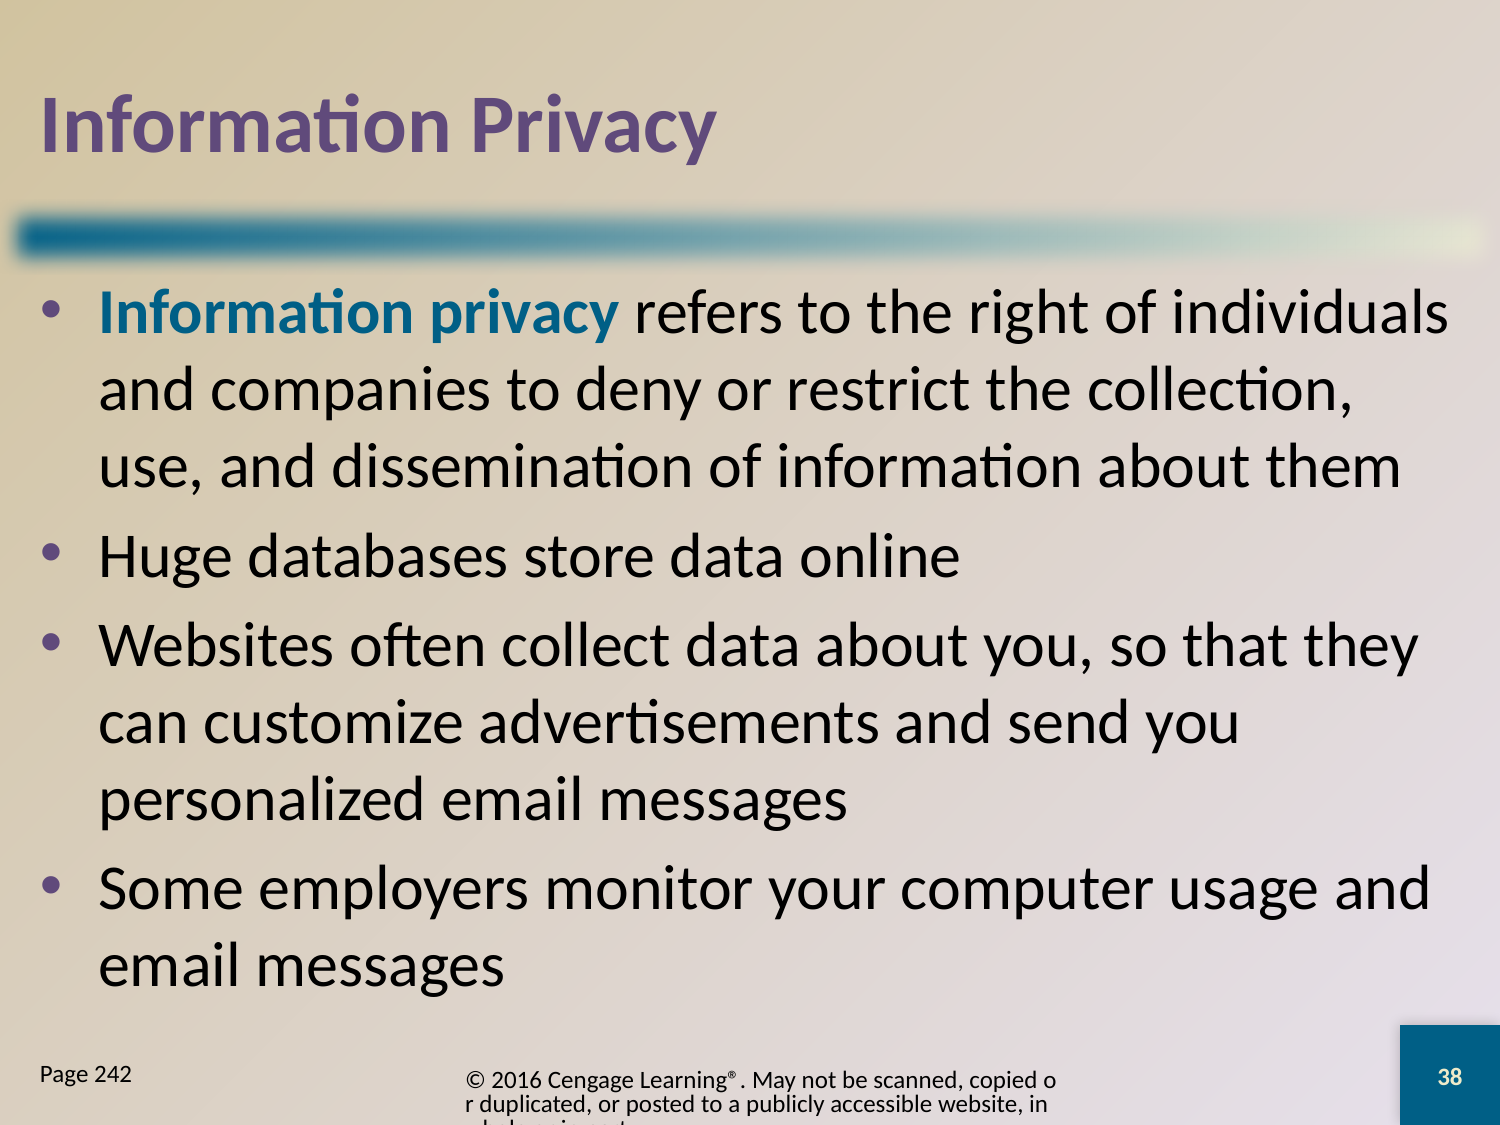

# Information Privacy
Information privacy refers to the right of individuals and companies to deny or restrict the collection, use, and dissemination of information about them
Huge databases store data online
Websites often collect data about you, so that they can customize advertisements and send you personalized email messages
Some employers monitor your computer usage and email messages
38
© 2016 Cengage Learning®. May not be scanned, copied or duplicated, or posted to a publicly accessible website, in whole or in part.
Page 242